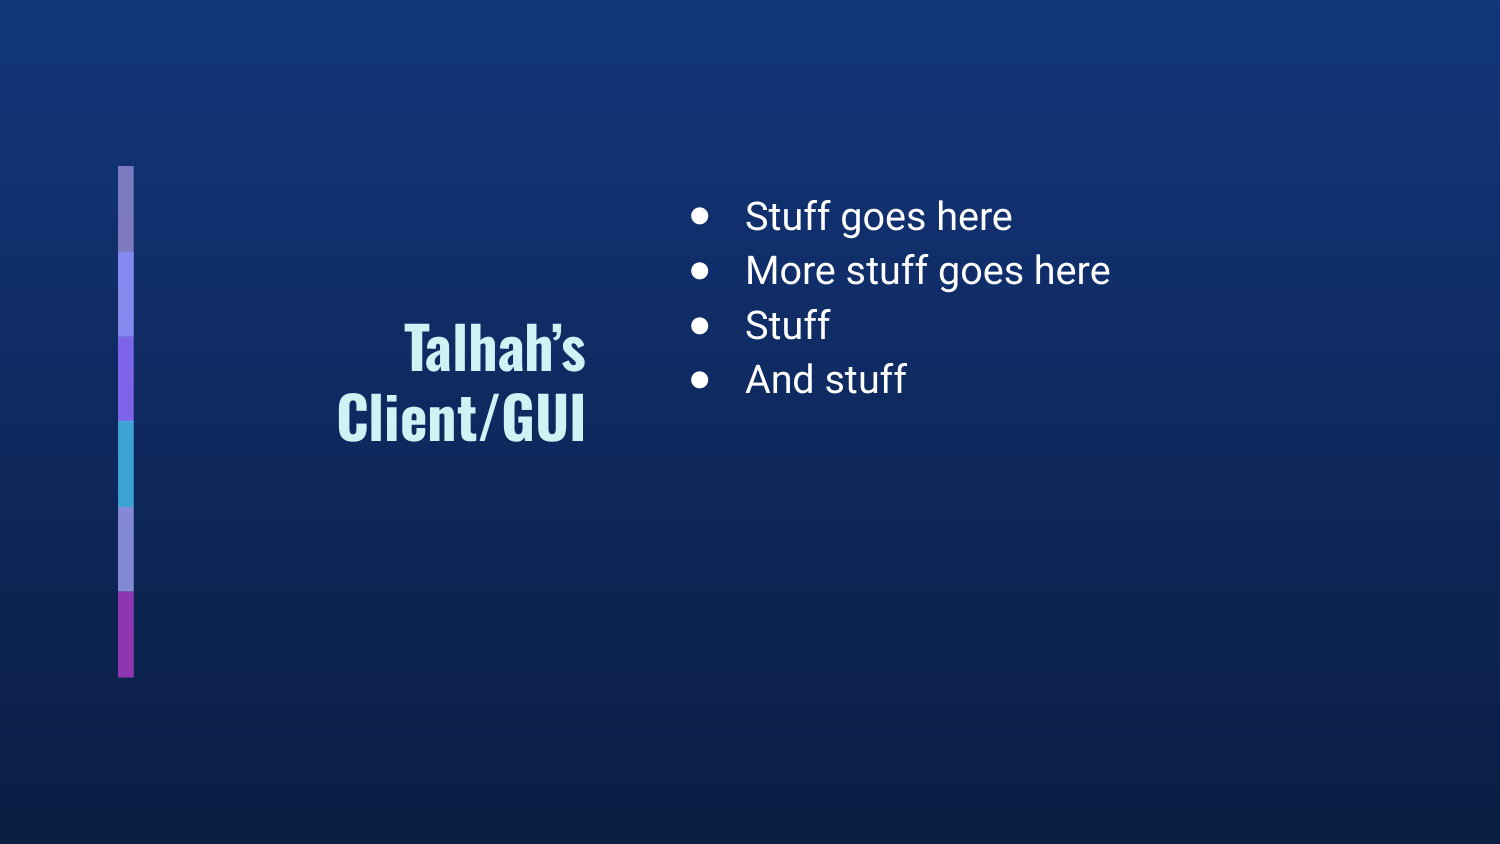

Stuff goes here
More stuff goes here
Stuff
And stuff

# Talhah’s Client/GUI